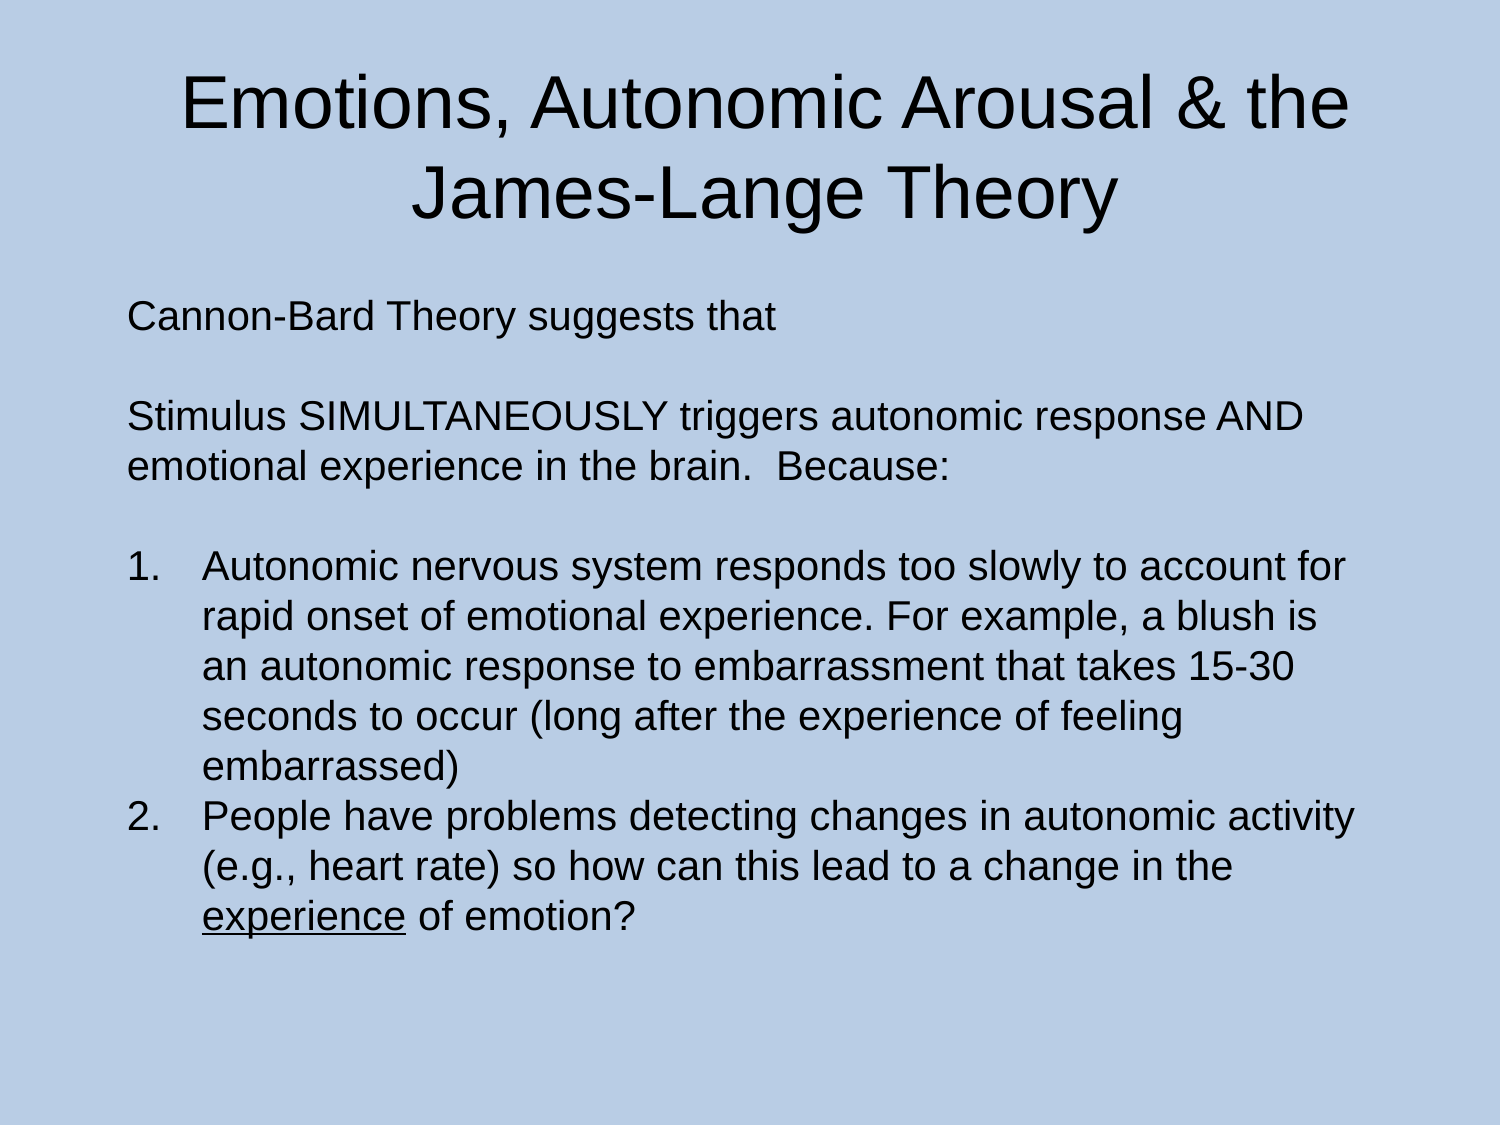

Emotions, Autonomic Arousal & the James-Lange Theory
Cannon-Bard Theory suggests that

Stimulus SIMULTANEOUSLY triggers autonomic response AND emotional experience in the brain.  Because:

Autonomic nervous system responds too slowly to account for rapid onset of emotional experience. For example, a blush is an autonomic response to embarrassment that takes 15-30 seconds to occur (long after the experience of feeling embarrassed)
People have problems detecting changes in autonomic activity (e.g., heart rate) so how can this lead to a change in the experience of emotion?